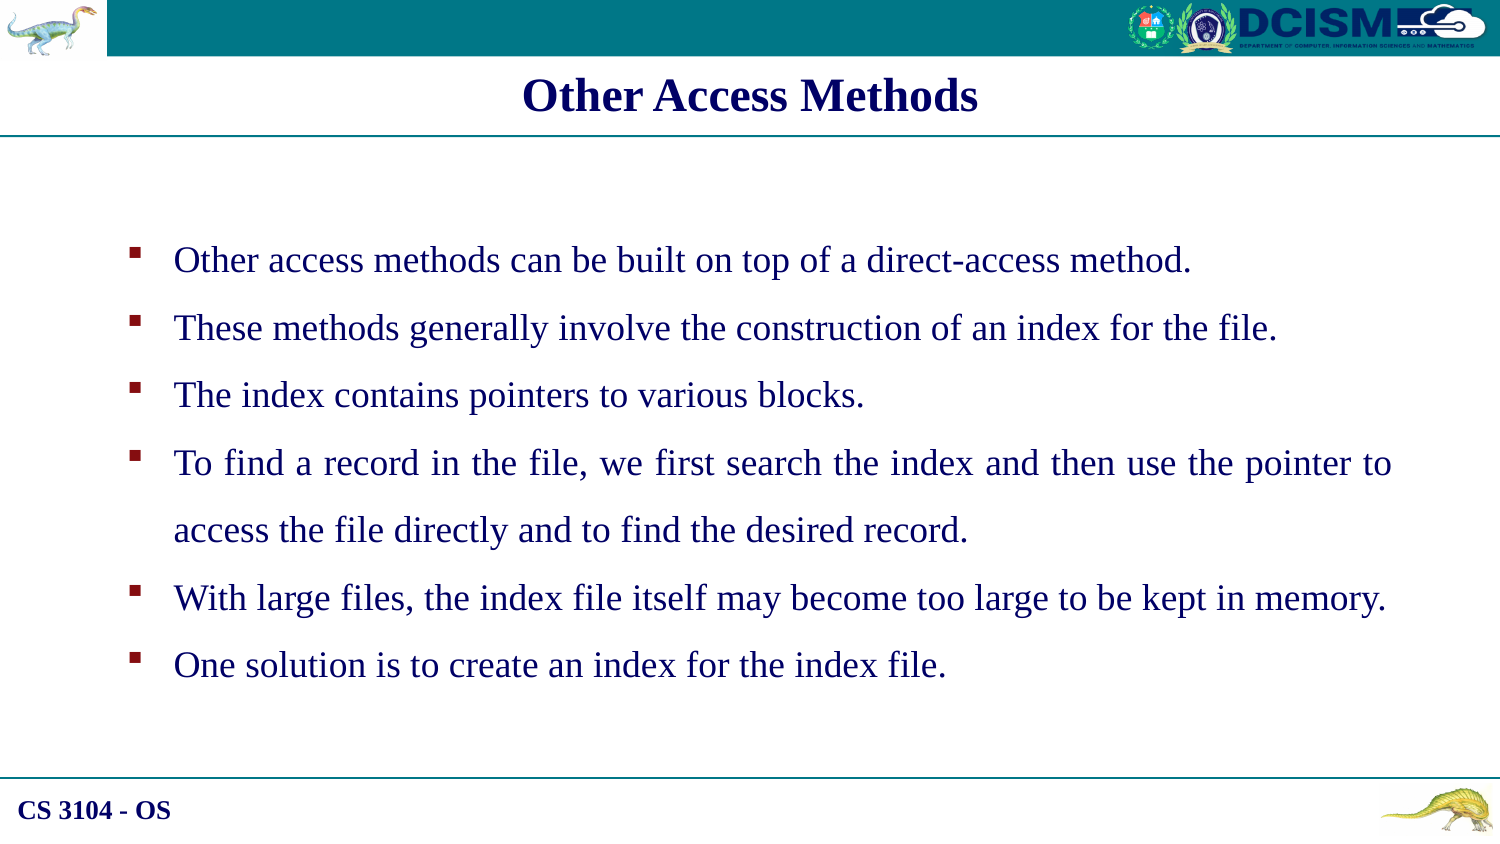

Other Access Methods
Other access methods can be built on top of a direct-access method.
These methods generally involve the construction of an index for the file.
The index contains pointers to various blocks.
To find a record in the file, we first search the index and then use the pointer to access the file directly and to find the desired record.
With large files, the index file itself may become too large to be kept in memory.
One solution is to create an index for the index file.